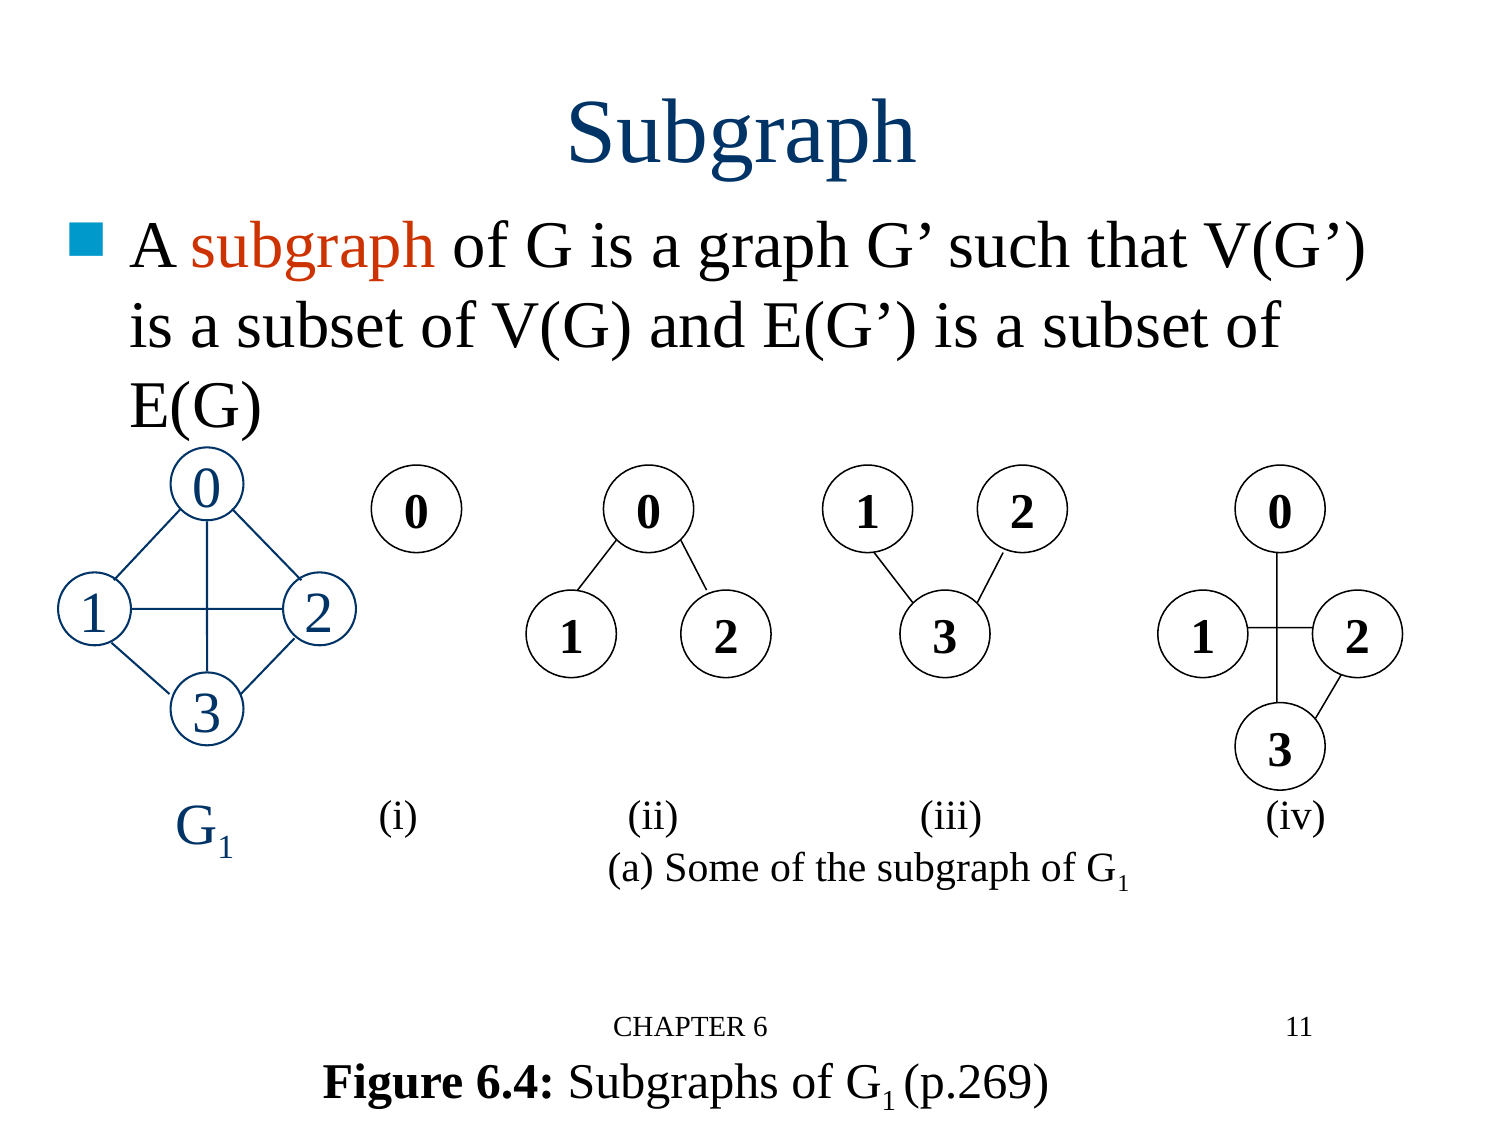

Subgraph
A subgraph of G is a graph G’ such that V(G’)
is a subset of V(G) and E(G’) is a subset of E(G)
0
0
0

1
2
1
2
0

3
1
2

3

1
2

3
G1
 (i)                    (ii)                       (iii)                           (iv)
                       (a) Some of the subgraph of G1
CHAPTER 6
11
Figure 6.4: Subgraphs of G1 (p.269)